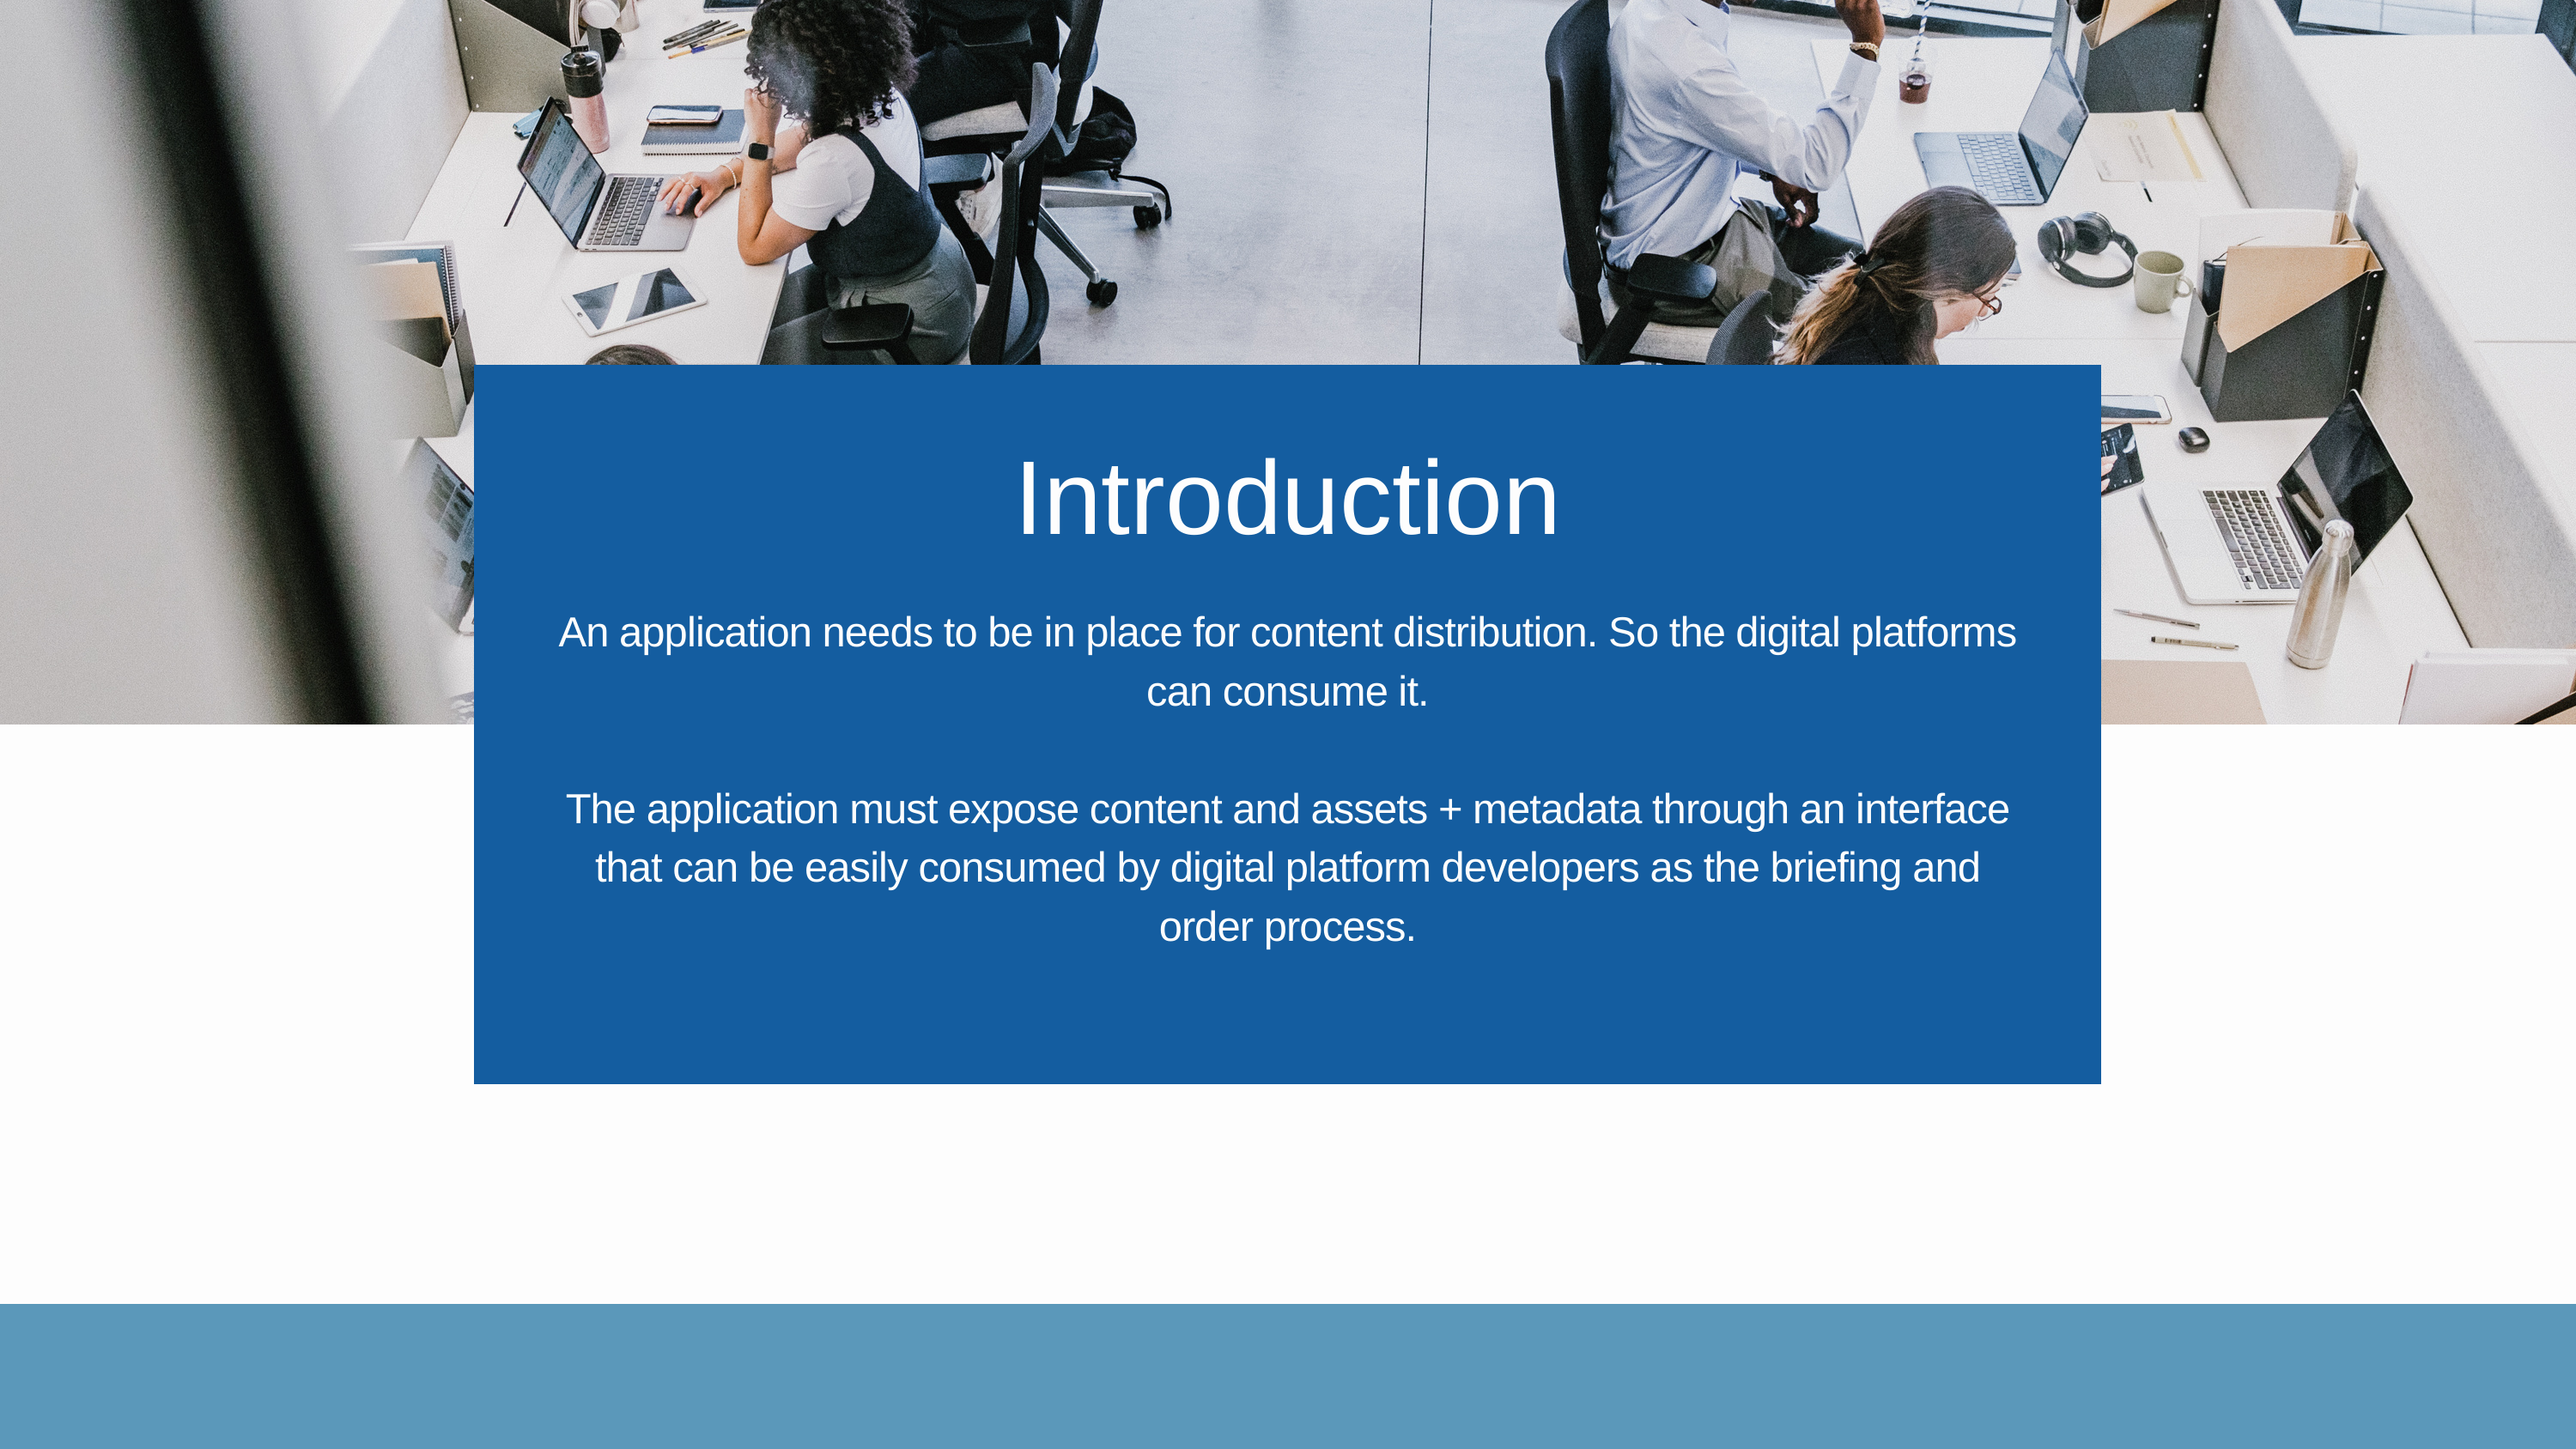

Introduction
An application needs to be in place for content distribution. So the digital platforms can consume it.

The application must expose content and assets + metadata through an interface that can be easily consumed by digital platform developers as the briefing and order process.